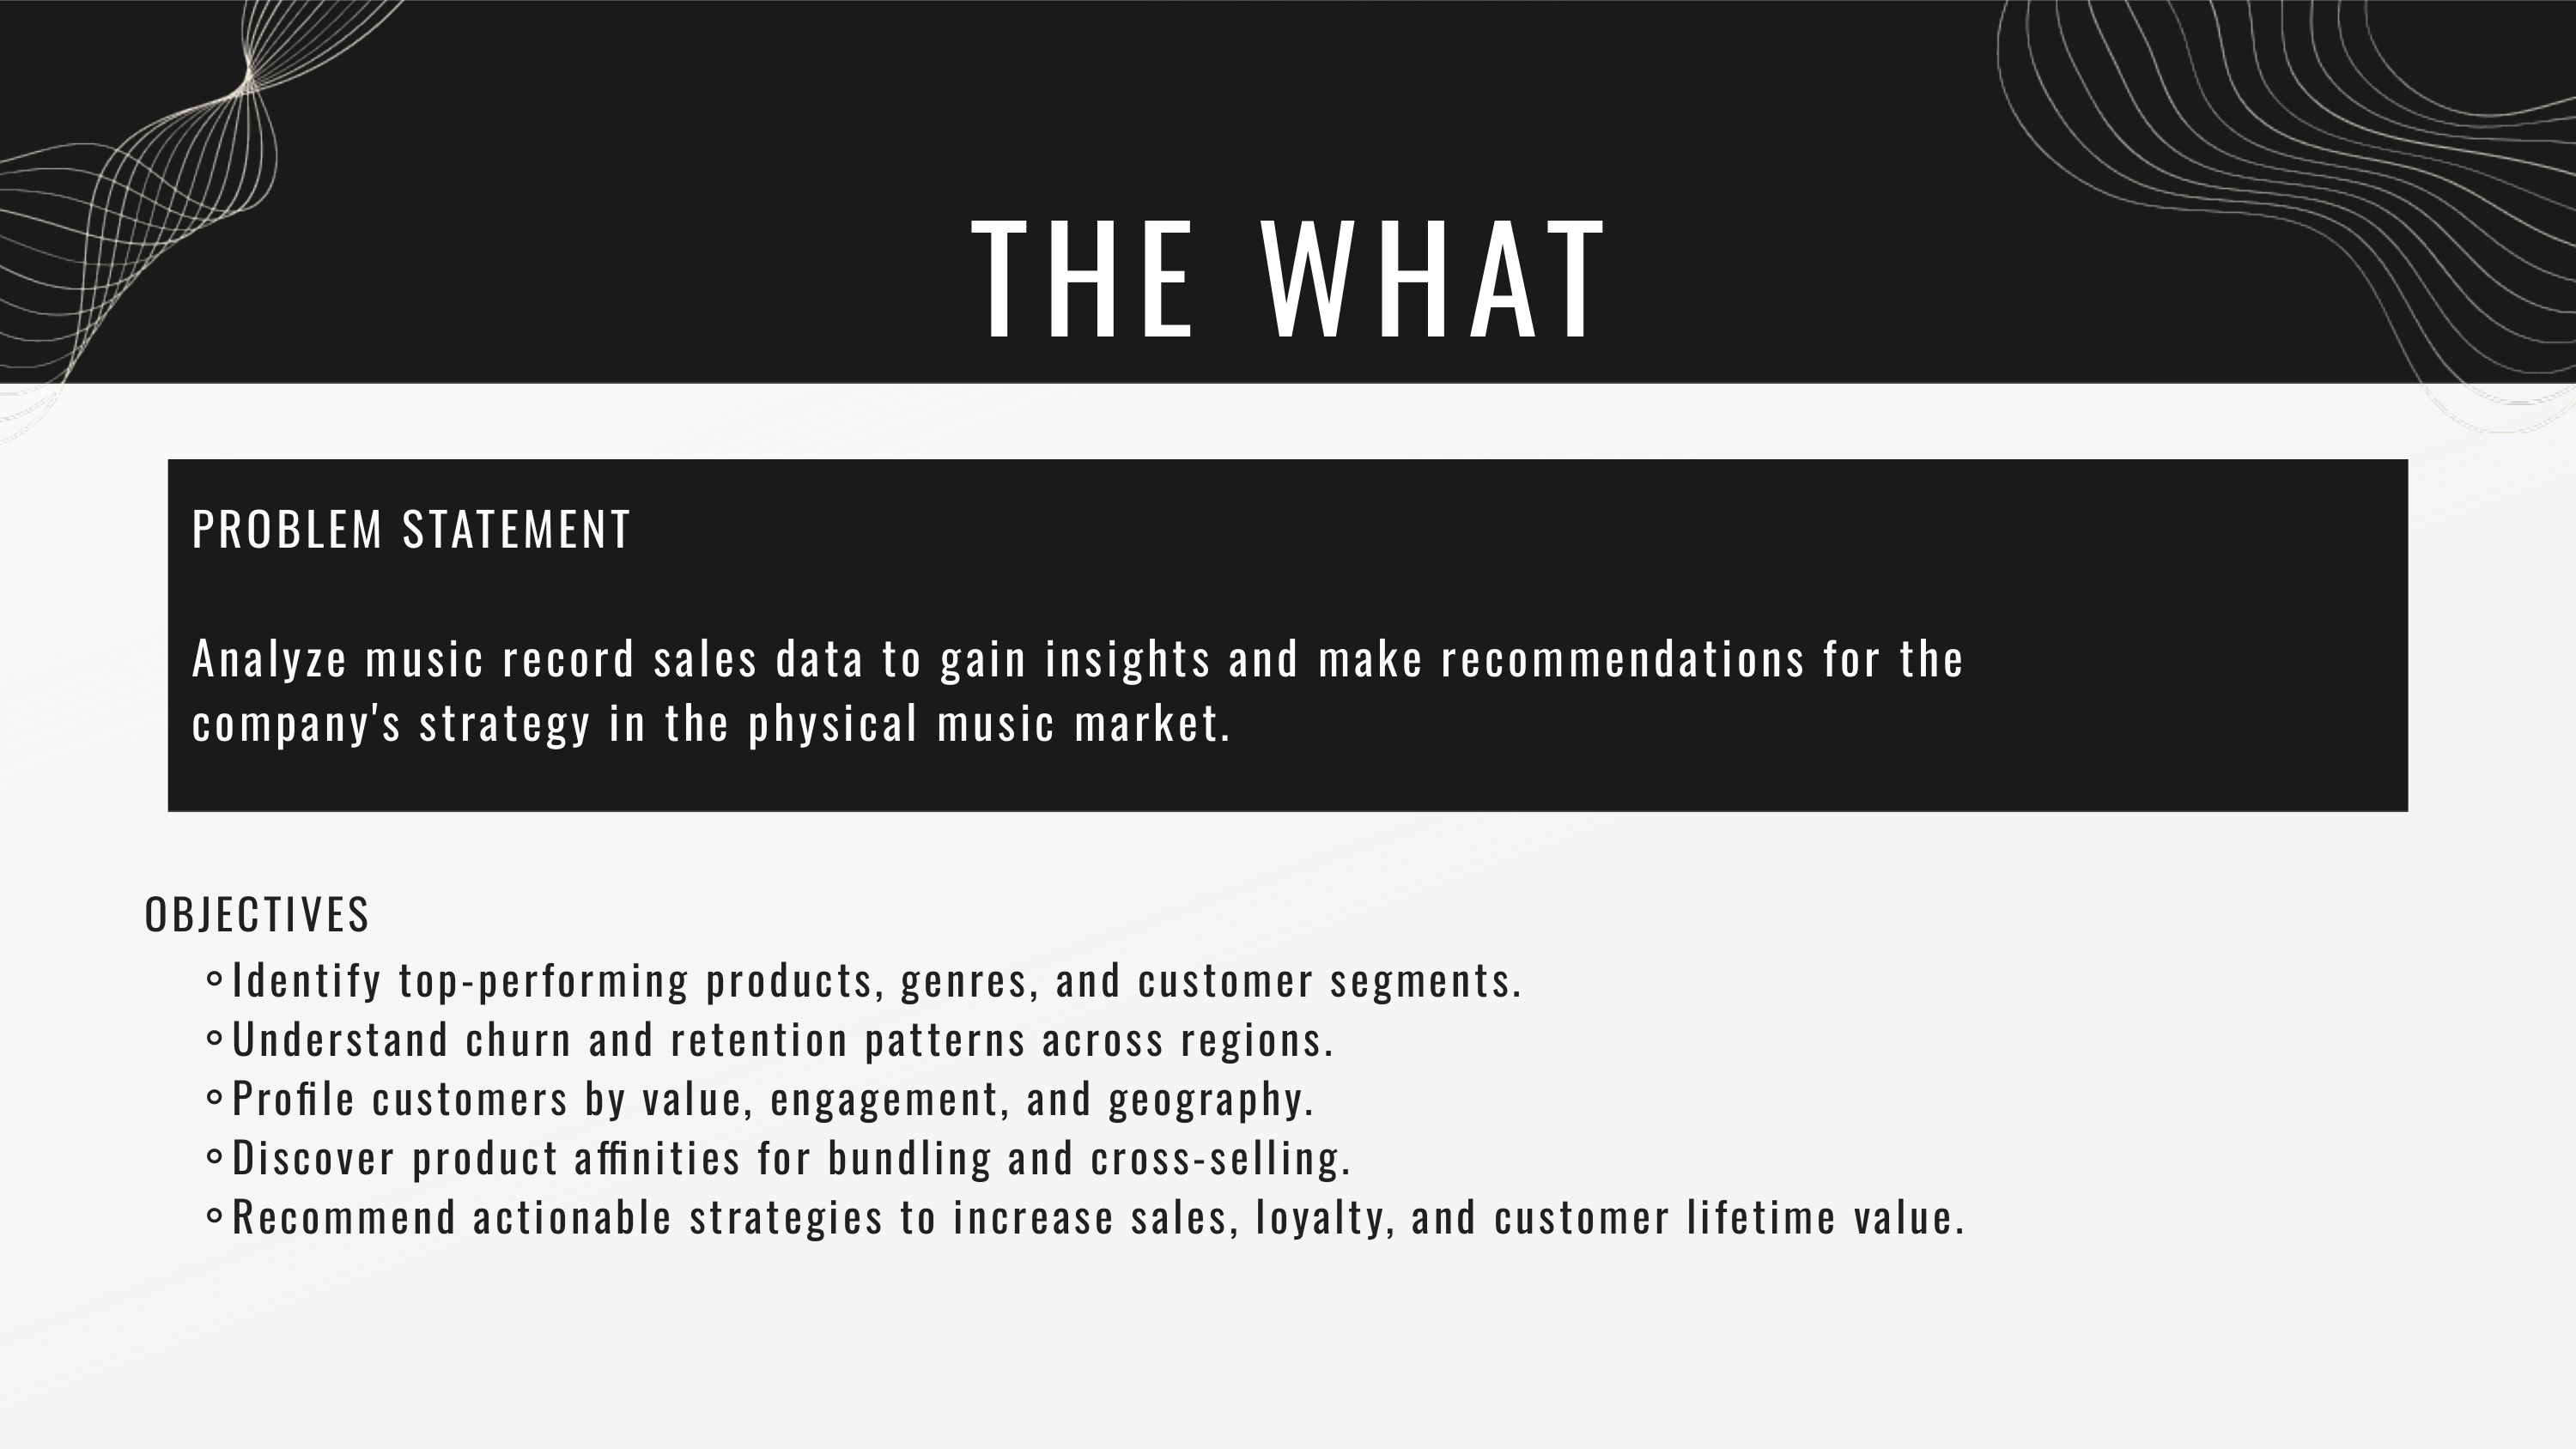

THE WHAT

PROBLEM STATEMENT

Analyze music record sales data to gain insights and make recommendations for the company's strategy in the physical music market.

OBJECTIVES
Identify top-performing products, genres, and customer segments.
Understand churn and retention patterns across regions.
Profile customers by value, engagement, and geography.
Discover product affinities for bundling and cross-selling.
Recommend actionable strategies to increase sales, loyalty, and customer lifetime value.